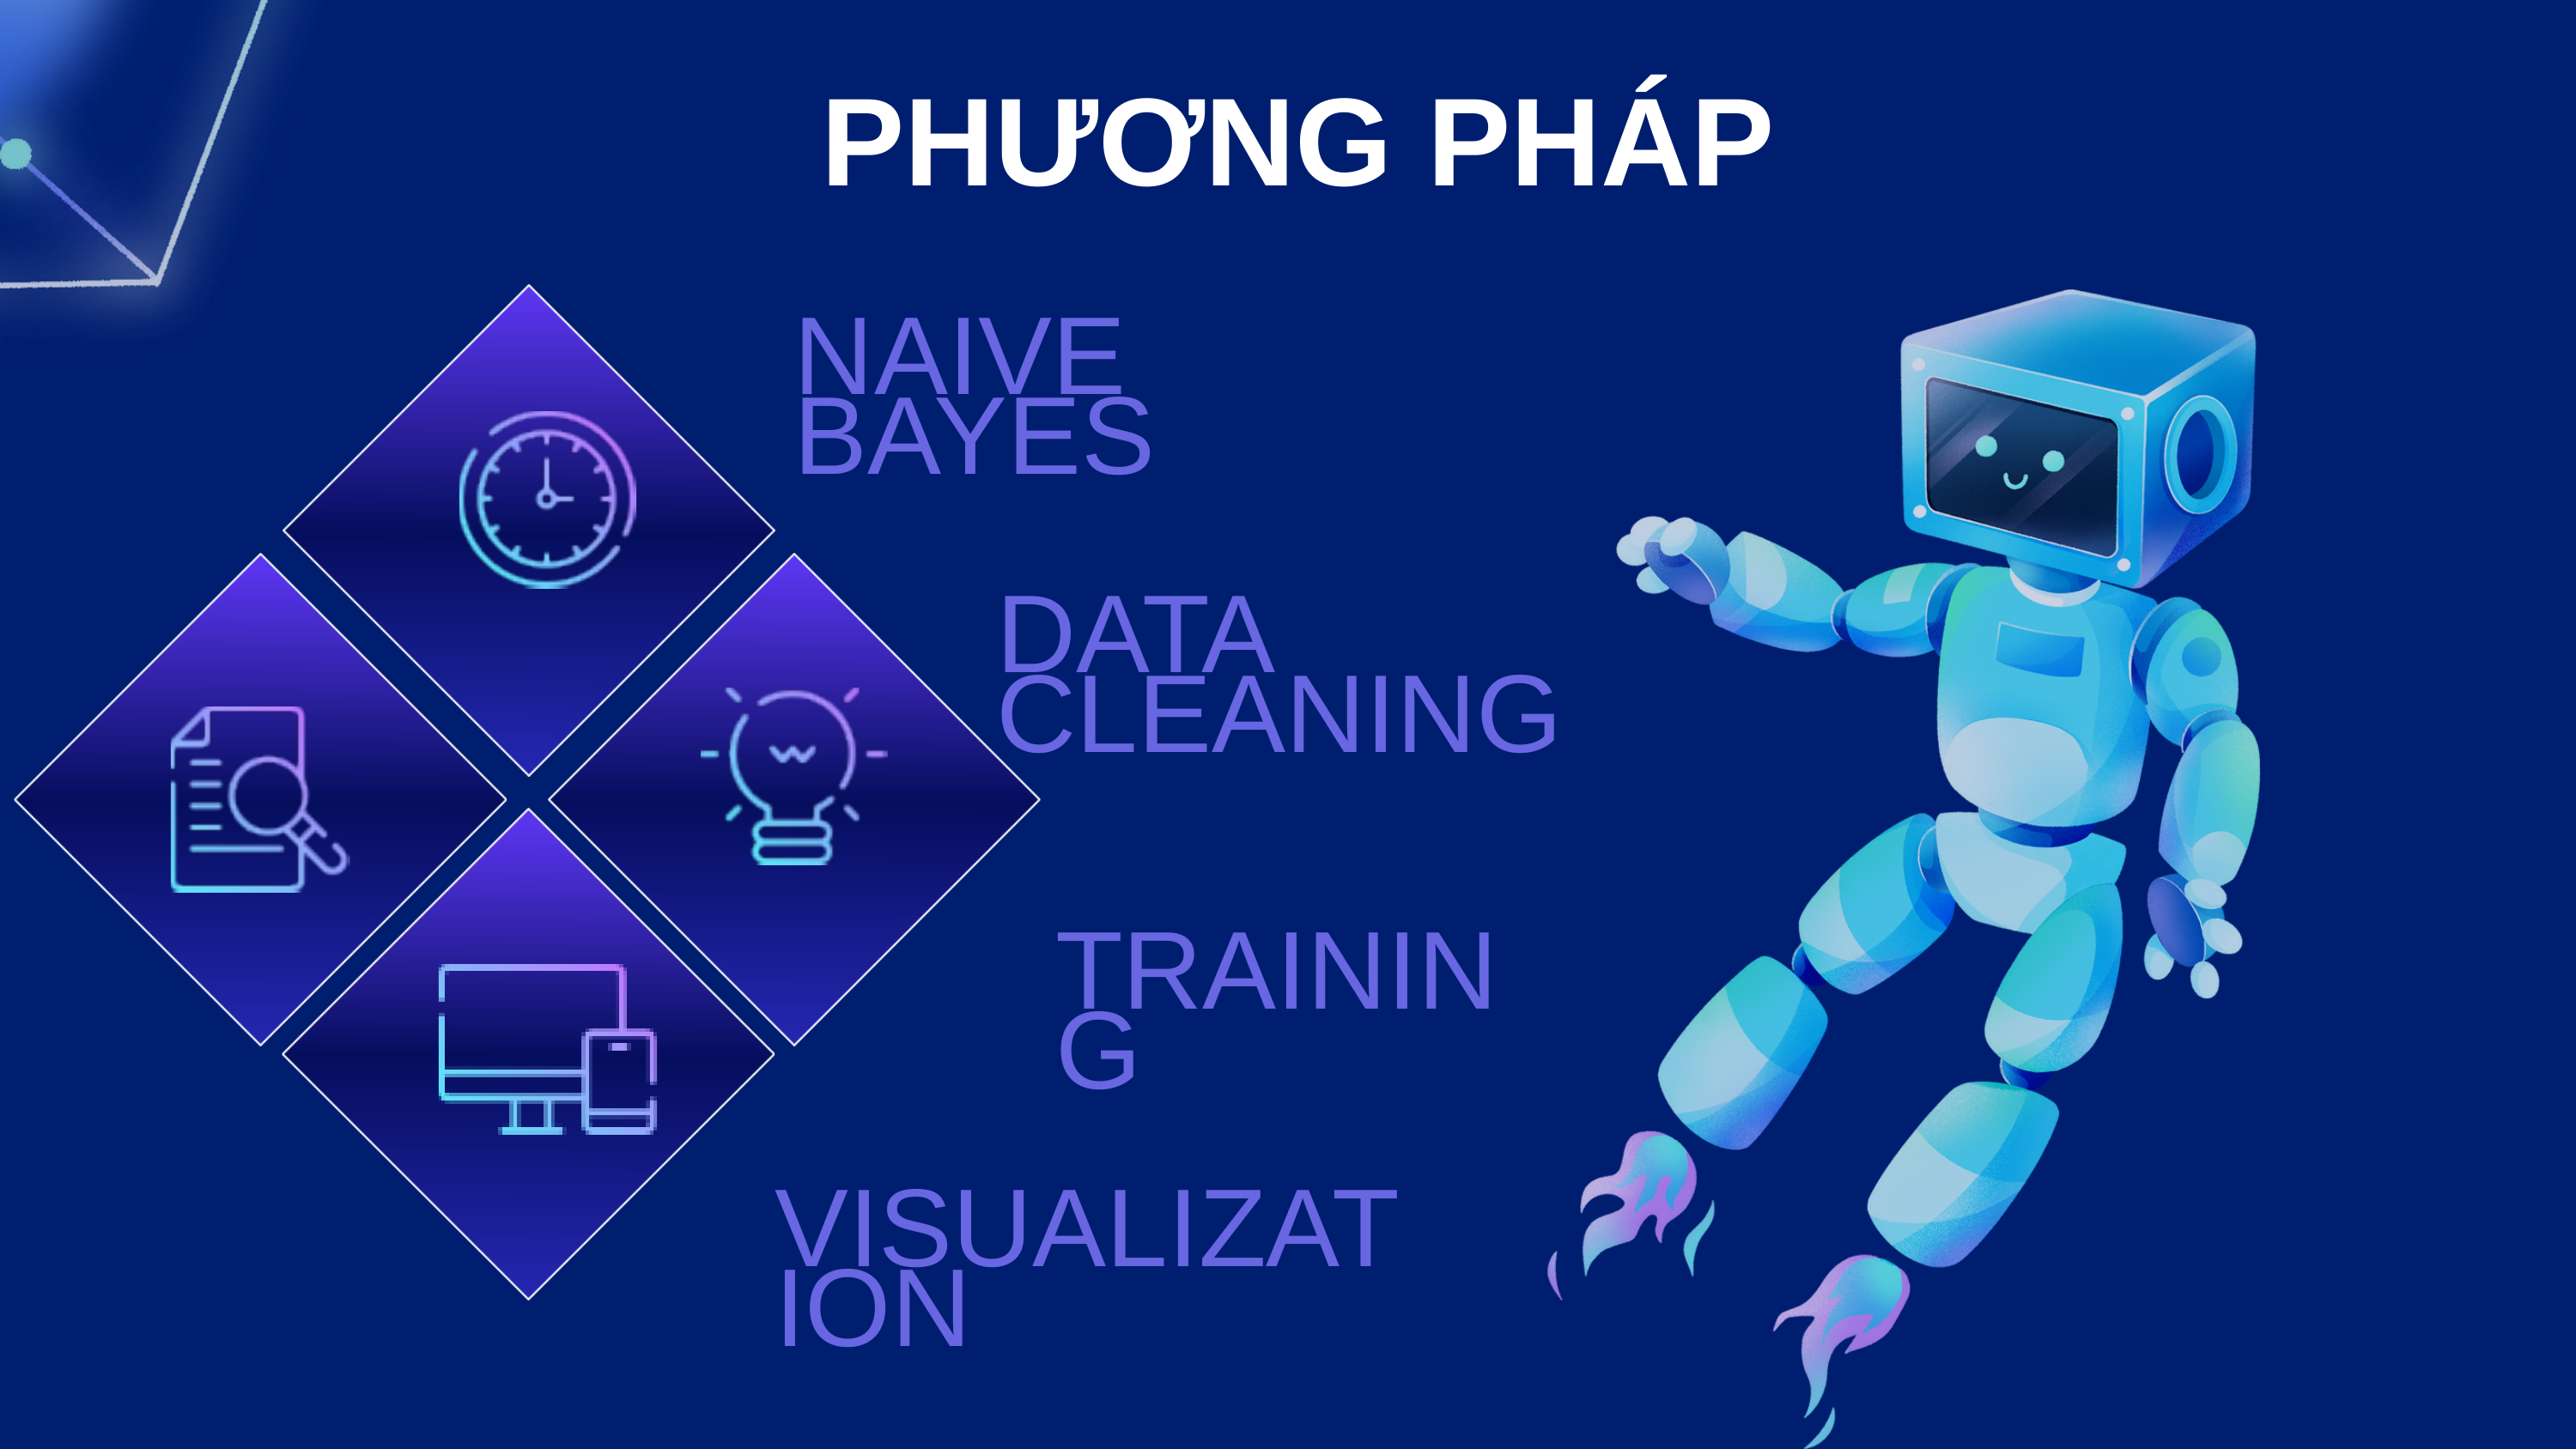

PHƯƠNG PHÁP

NAIVE BAYES

DATA CLEANING

TRAINING

VISUALIZATION